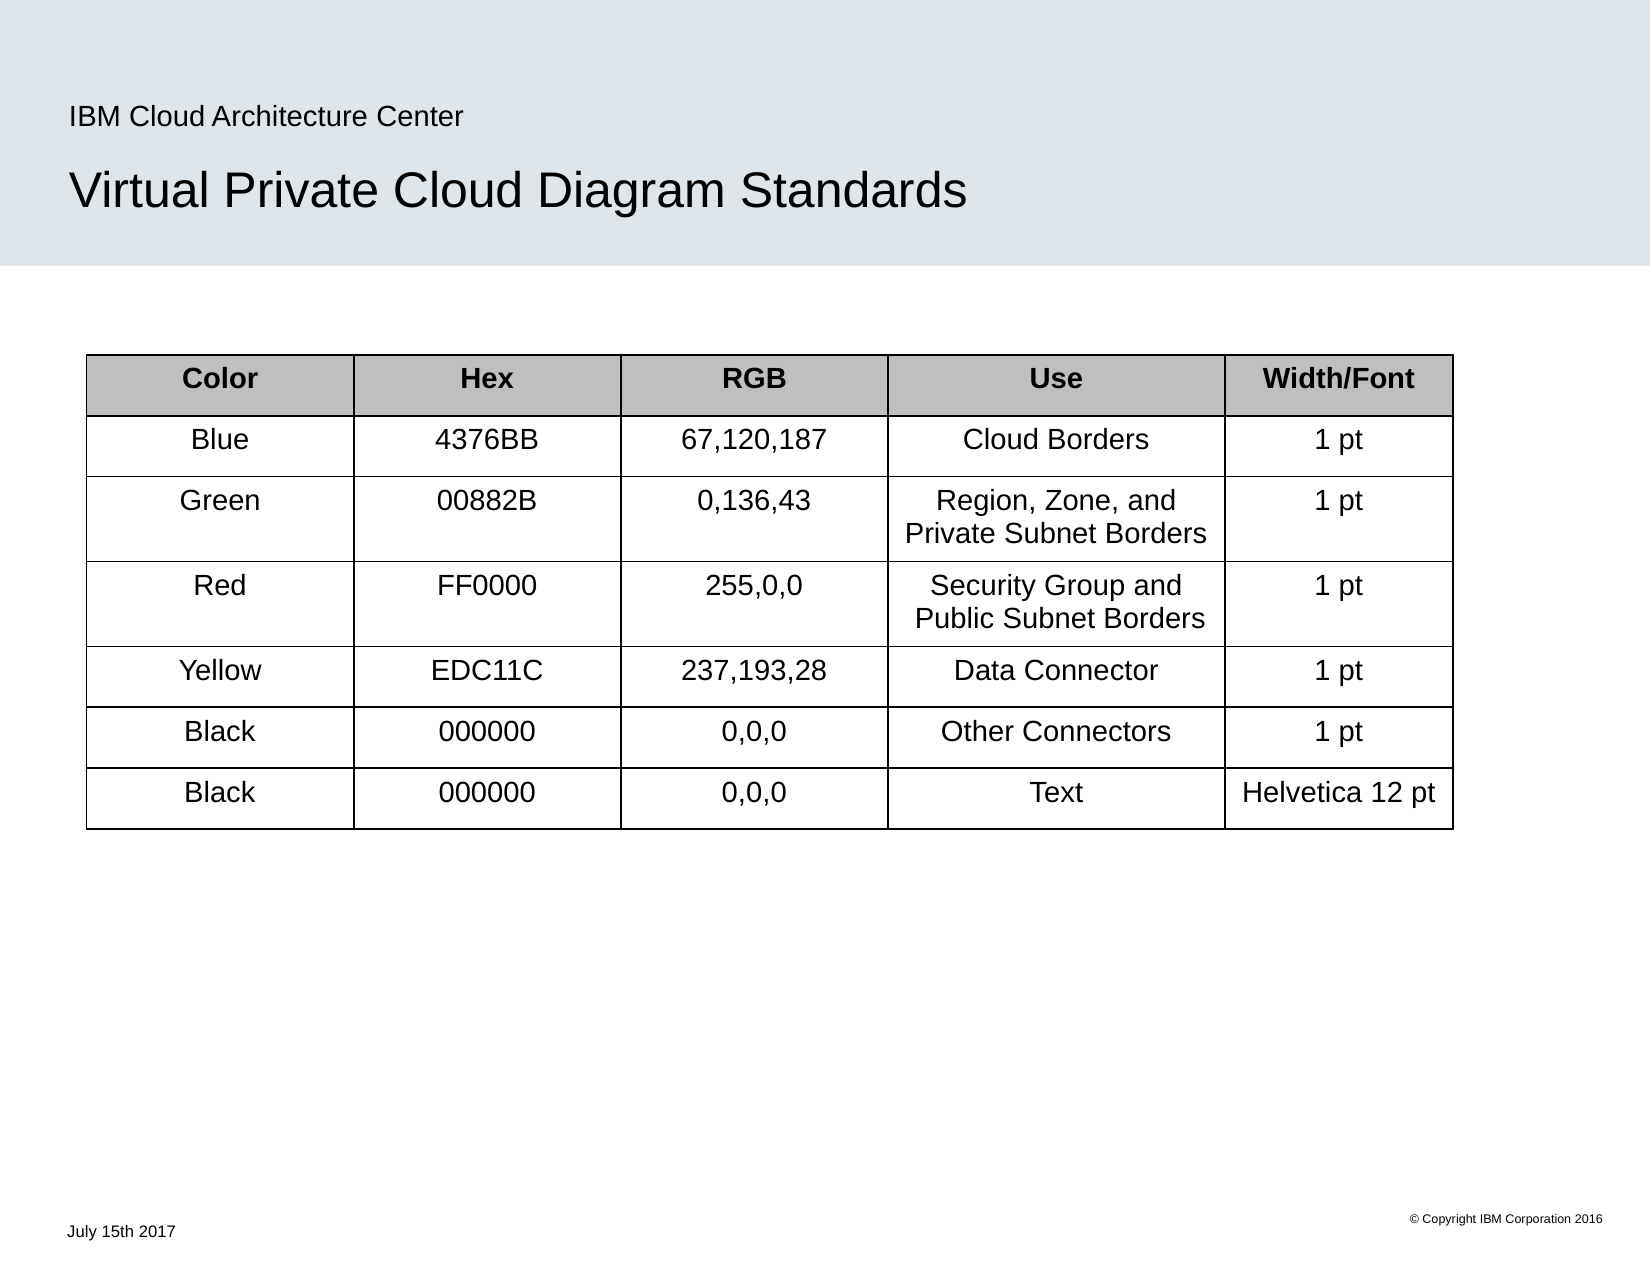

IBM Cloud Architecture Center
Virtual Private Cloud Diagram Standards
| Color | Hex | RGB | Use | Width/Font |
| --- | --- | --- | --- | --- |
| Blue | 4376BB | 67,120,187 | Cloud Borders | 1 pt |
| Green | 00882B | 0,136,43 | Region, Zone, and Private Subnet Borders | 1 pt |
| Red | FF0000 | 255,0,0 | Security Group and Public Subnet Borders | 1 pt |
| Yellow | EDC11C | 237,193,28 | Data Connector | 1 pt |
| Black | 000000 | 0,0,0 | Other Connectors | 1 pt |
| Black | 000000 | 0,0,0 | Text | Helvetica 12 pt |
July 15th 2017